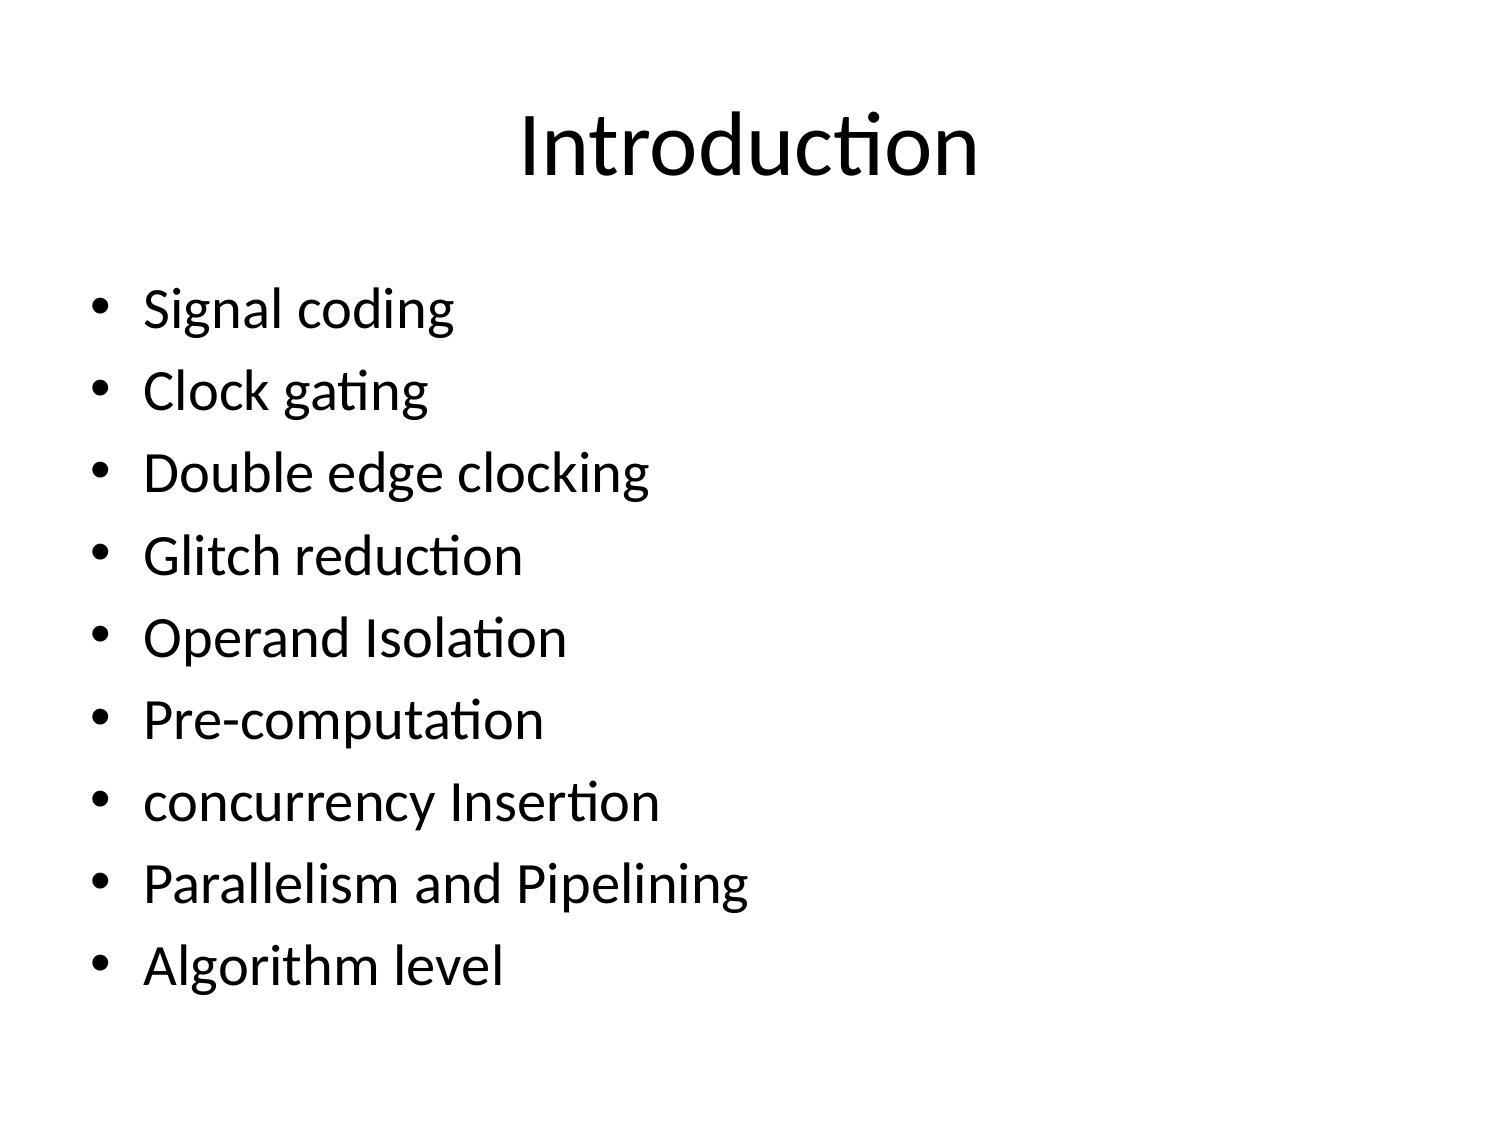

# Introduction
Signal coding
Clock gating
Double edge clocking
Glitch reduction
Operand Isolation
Pre-computation
concurrency Insertion
Parallelism and Pipelining
Algorithm level